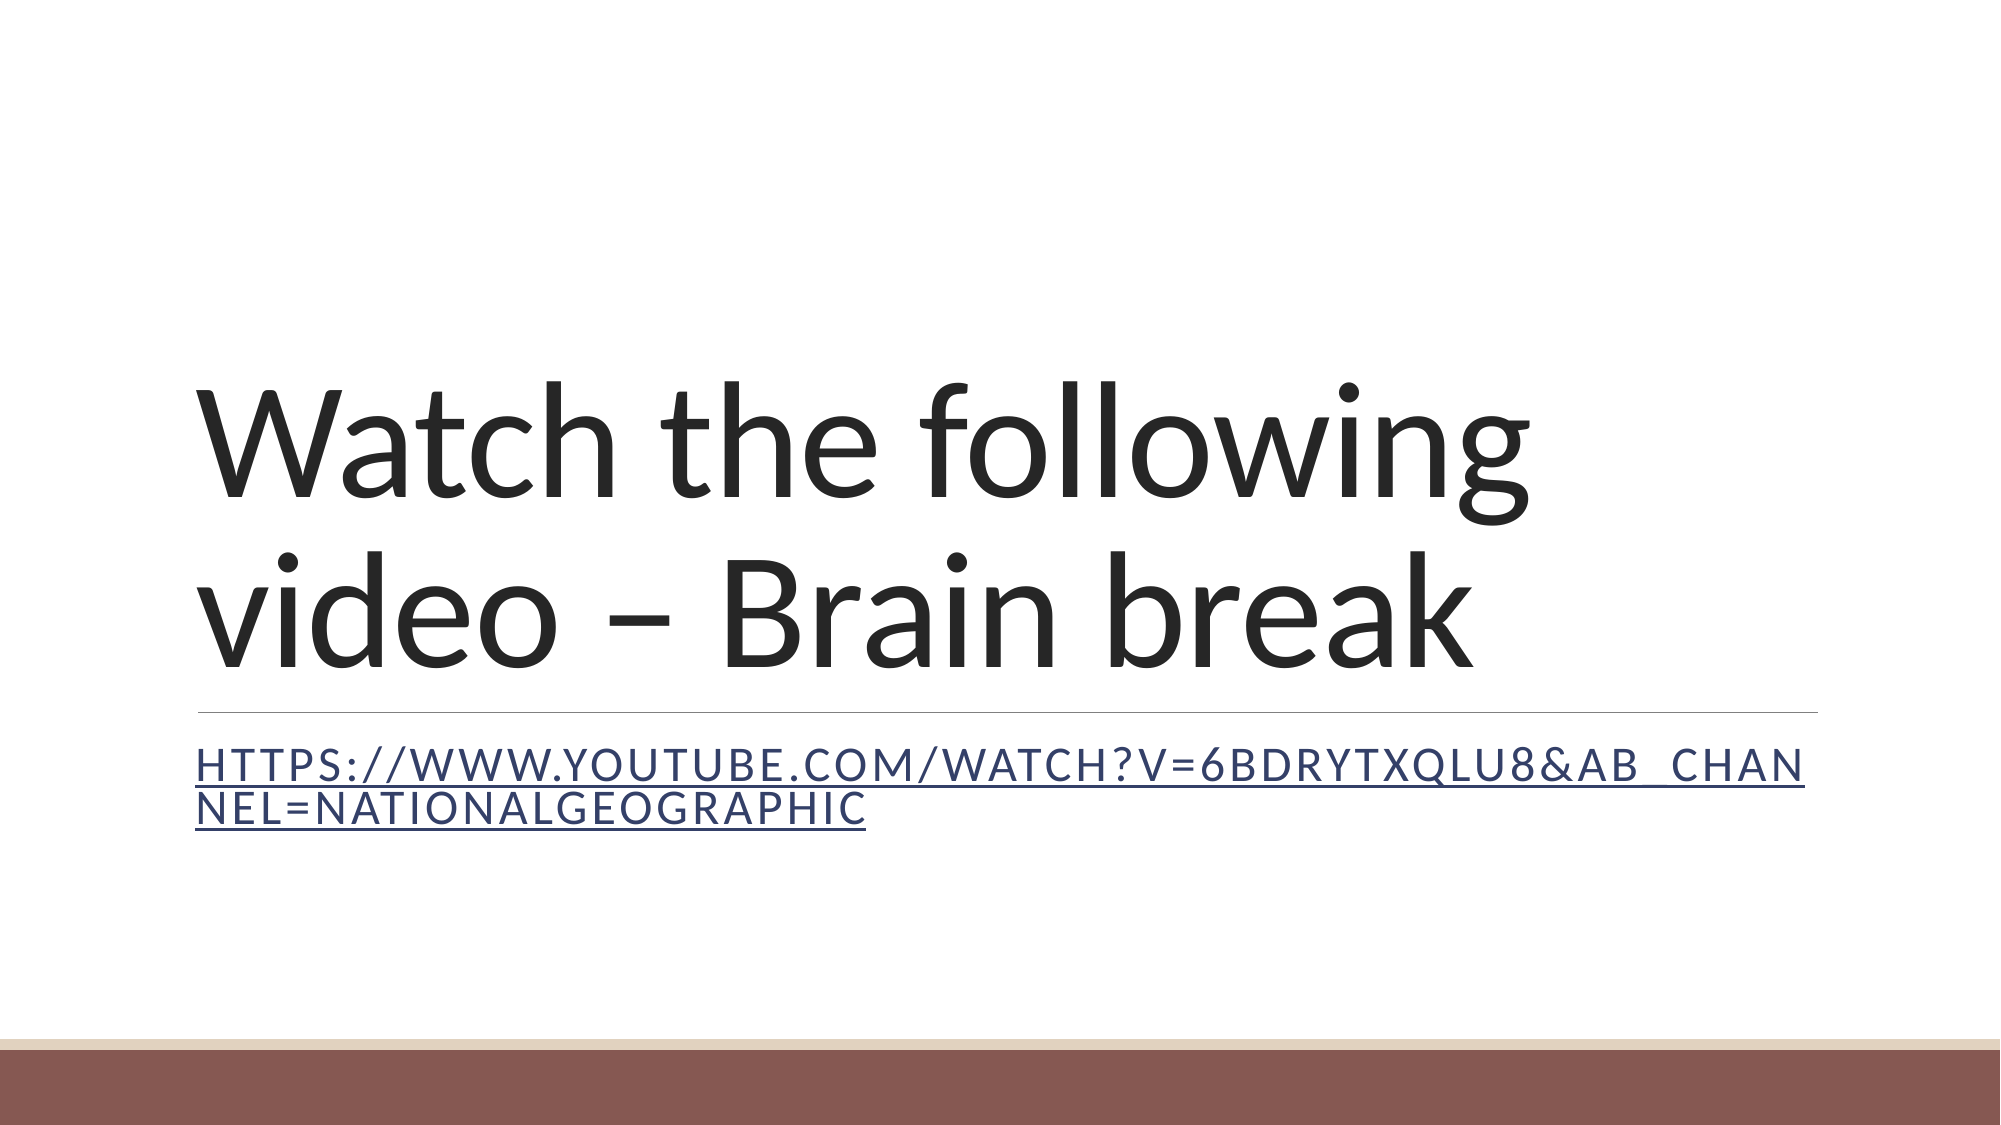

# Watch the following video – Brain break
https://www.youtube.com/watch?v=6bDrYTXQLu8&ab_channel=NationalGeographic